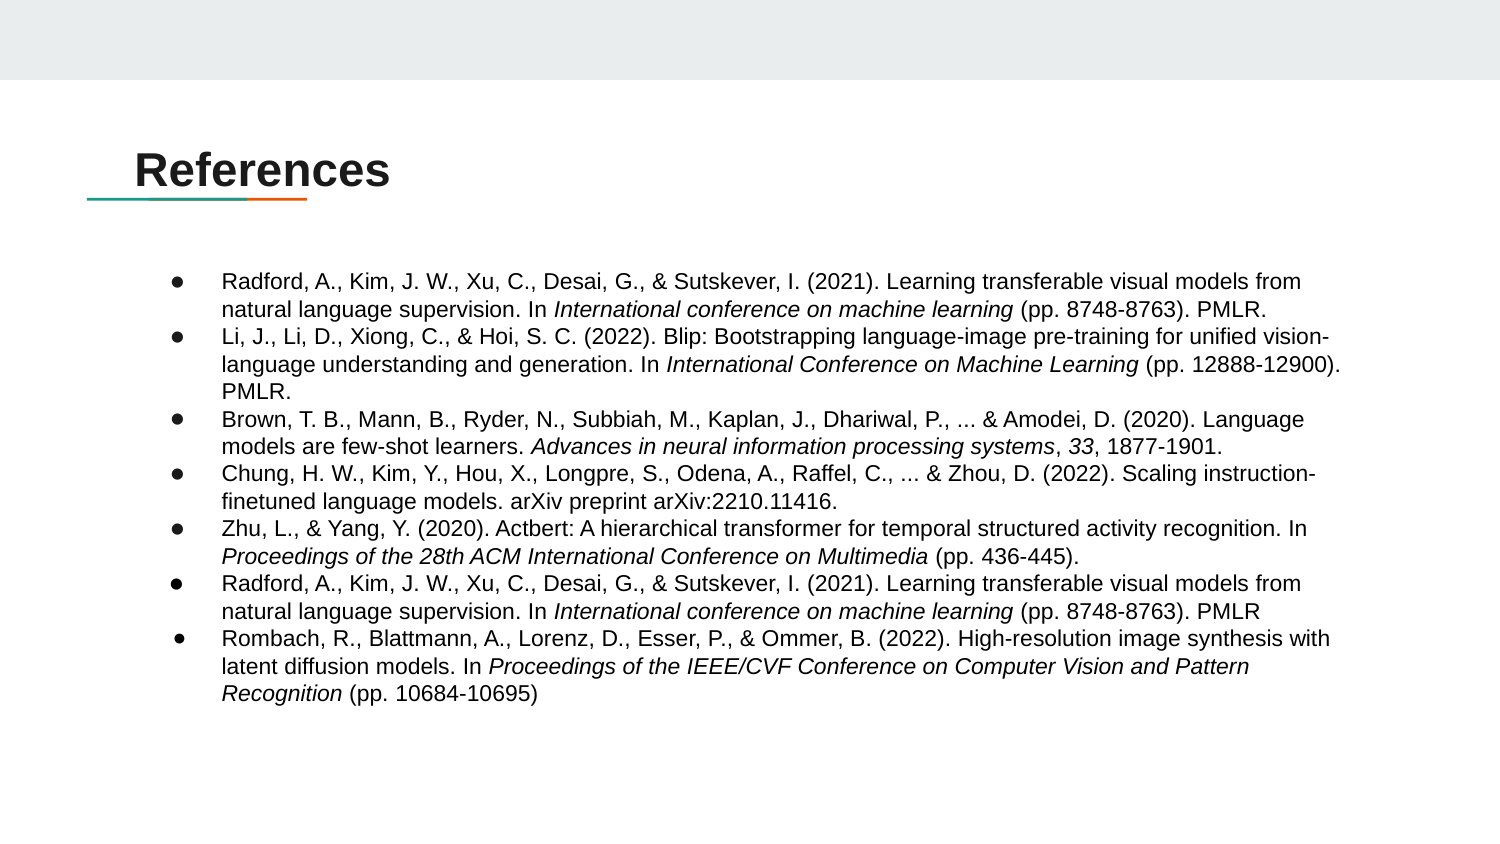

# References
Radford, A., Kim, J. W., Xu, C., Desai, G., & Sutskever, I. (2021). Learning transferable visual models from natural language supervision. In International conference on machine learning (pp. 8748-8763). PMLR.
Li, J., Li, D., Xiong, C., & Hoi, S. C. (2022). Blip: Bootstrapping language-image pre-training for unified vision-language understanding and generation. In International Conference on Machine Learning (pp. 12888-12900). PMLR.
Brown, T. B., Mann, B., Ryder, N., Subbiah, M., Kaplan, J., Dhariwal, P., ... & Amodei, D. (2020). Language models are few-shot learners. Advances in neural information processing systems, 33, 1877-1901.
Chung, H. W., Kim, Y., Hou, X., Longpre, S., Odena, A., Raffel, C., ... & Zhou, D. (2022). Scaling instruction-finetuned language models. arXiv preprint arXiv:2210.11416.
Zhu, L., & Yang, Y. (2020). Actbert: A hierarchical transformer for temporal structured activity recognition. In Proceedings of the 28th ACM International Conference on Multimedia (pp. 436-445).
Radford, A., Kim, J. W., Xu, C., Desai, G., & Sutskever, I. (2021). Learning transferable visual models from natural language supervision. In International conference on machine learning (pp. 8748-8763). PMLR
Rombach, R., Blattmann, A., Lorenz, D., Esser, P., & Ommer, B. (2022). High-resolution image synthesis with latent diffusion models. In Proceedings of the IEEE/CVF Conference on Computer Vision and Pattern Recognition (pp. 10684-10695)